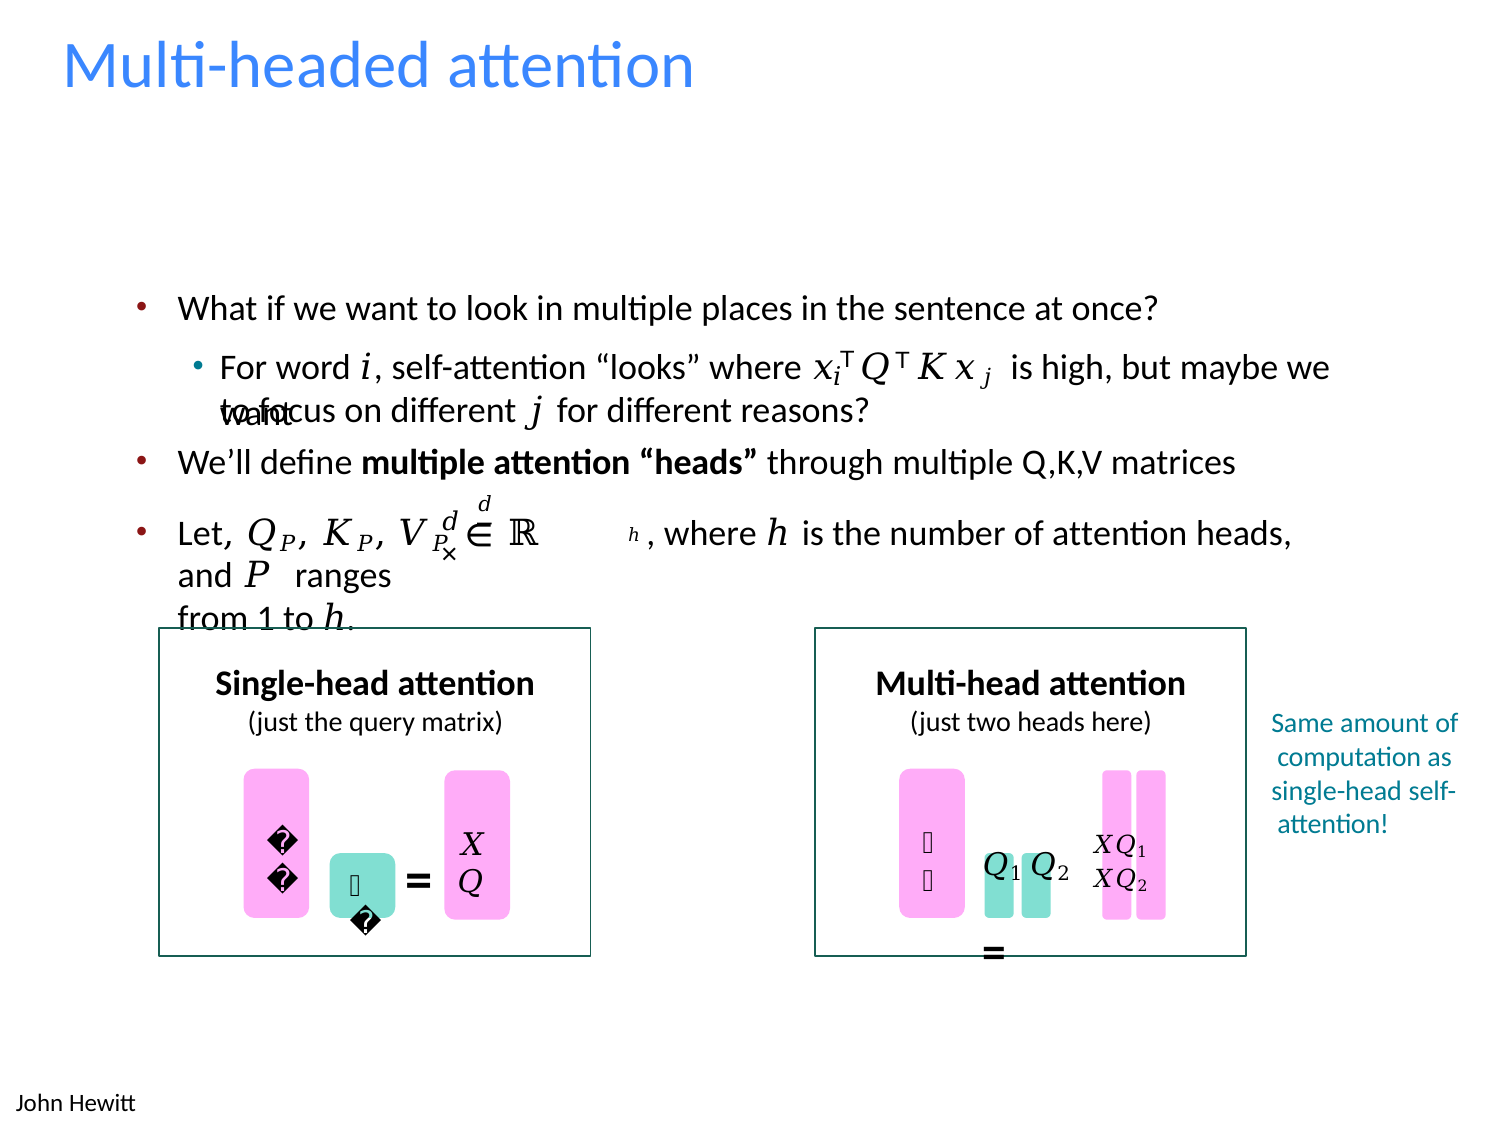

# Multi-headed attention
What if we want to look in multiple places in the sentence at once?
For word 𝑖, self-attention “looks” where 𝑥𝖳𝑄𝖳𝐾𝑥𝑗 is high, but maybe we want
𝑖
to focus on different 𝑗 for different reasons?
We’ll define multiple attention “heads” through multiple Q,K,V matrices
𝑑
Let, 𝑄𝑃, 𝐾𝑃, 𝑉𝑃  ∈ ℝ	ℎ, where ℎ is the number of attention heads, and 𝑃  ranges
from 1 to ℎ.
𝑑×

Single-head attention
(just the query matrix)
Multi-head attention
(just two heads here)
Same amount of  computation as  single-head self-  attention!

𝑋
𝑋
𝑋𝑄
𝑋𝑄1 𝑋𝑄2
𝑄1 𝑄2  =
=

𝑄
John Hewitt